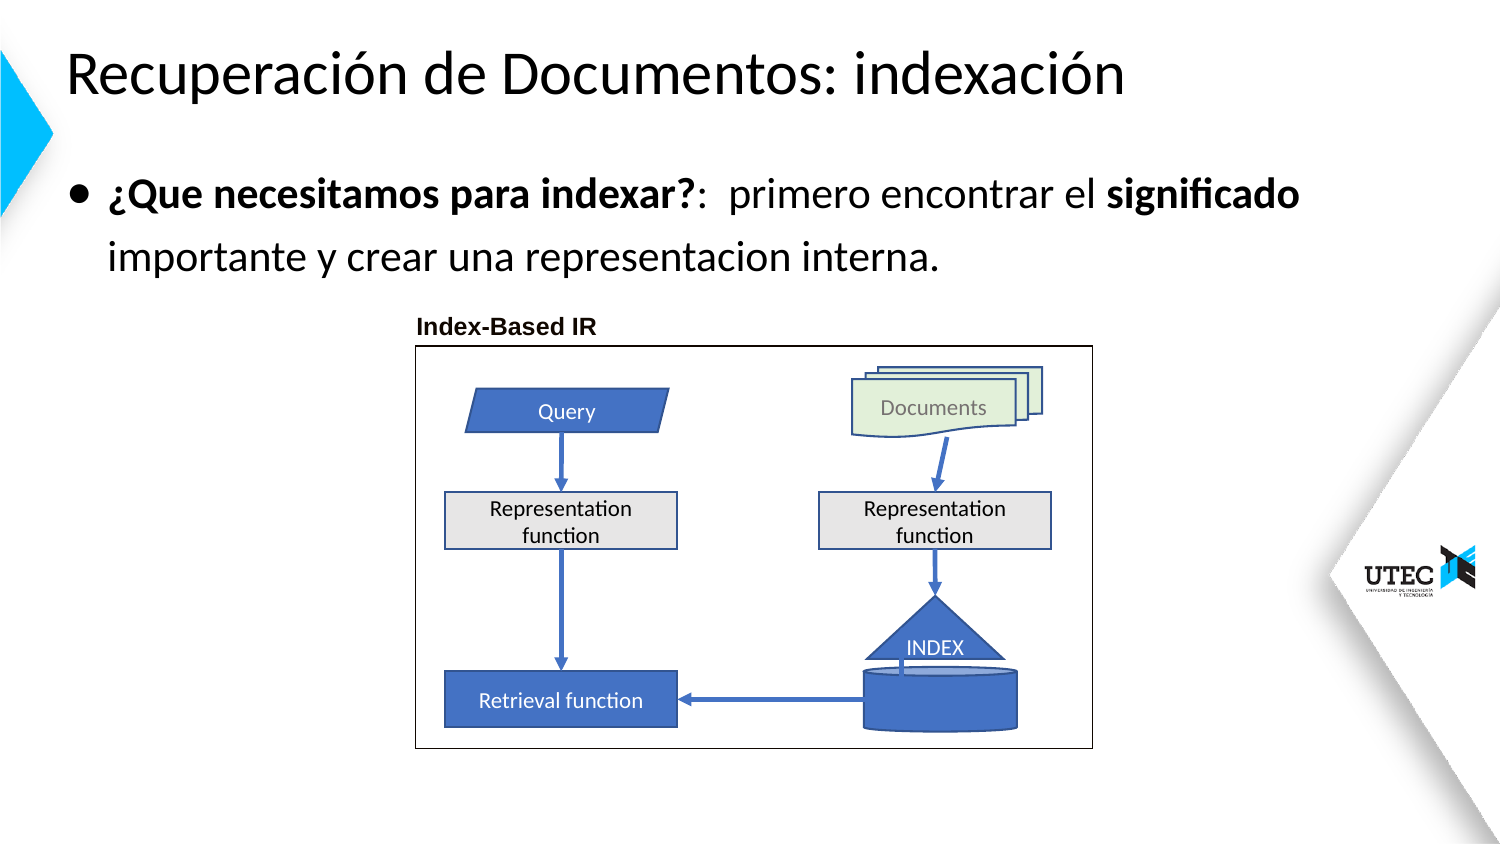

# Recuperación de Documentos: indexación
¿Que necesitamos para indexar?:  primero encontrar el significado importante y crear una representacion interna.

Index-Based IR

Documents
Query
Representation function
Representation function

INDEX

Retrieval function